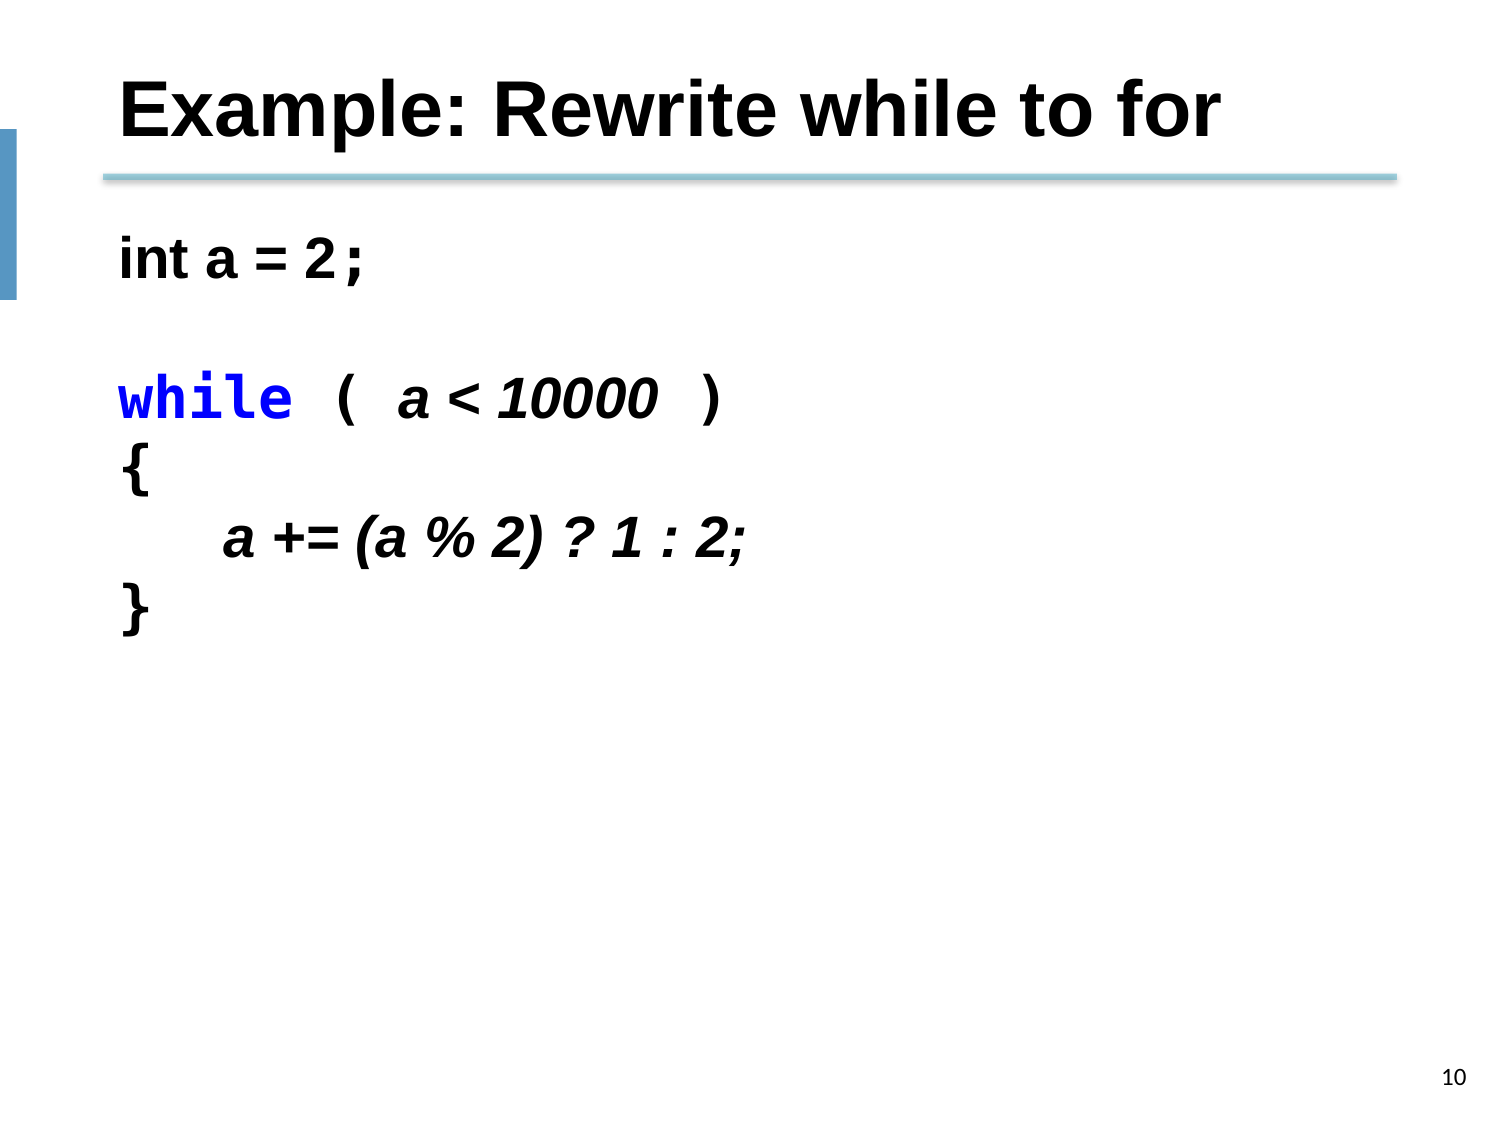

# Example: Rewrite while to for
int a = 2;
while ( a < 10000 )
{
   a += (a % 2) ? 1 : 2;
}

10